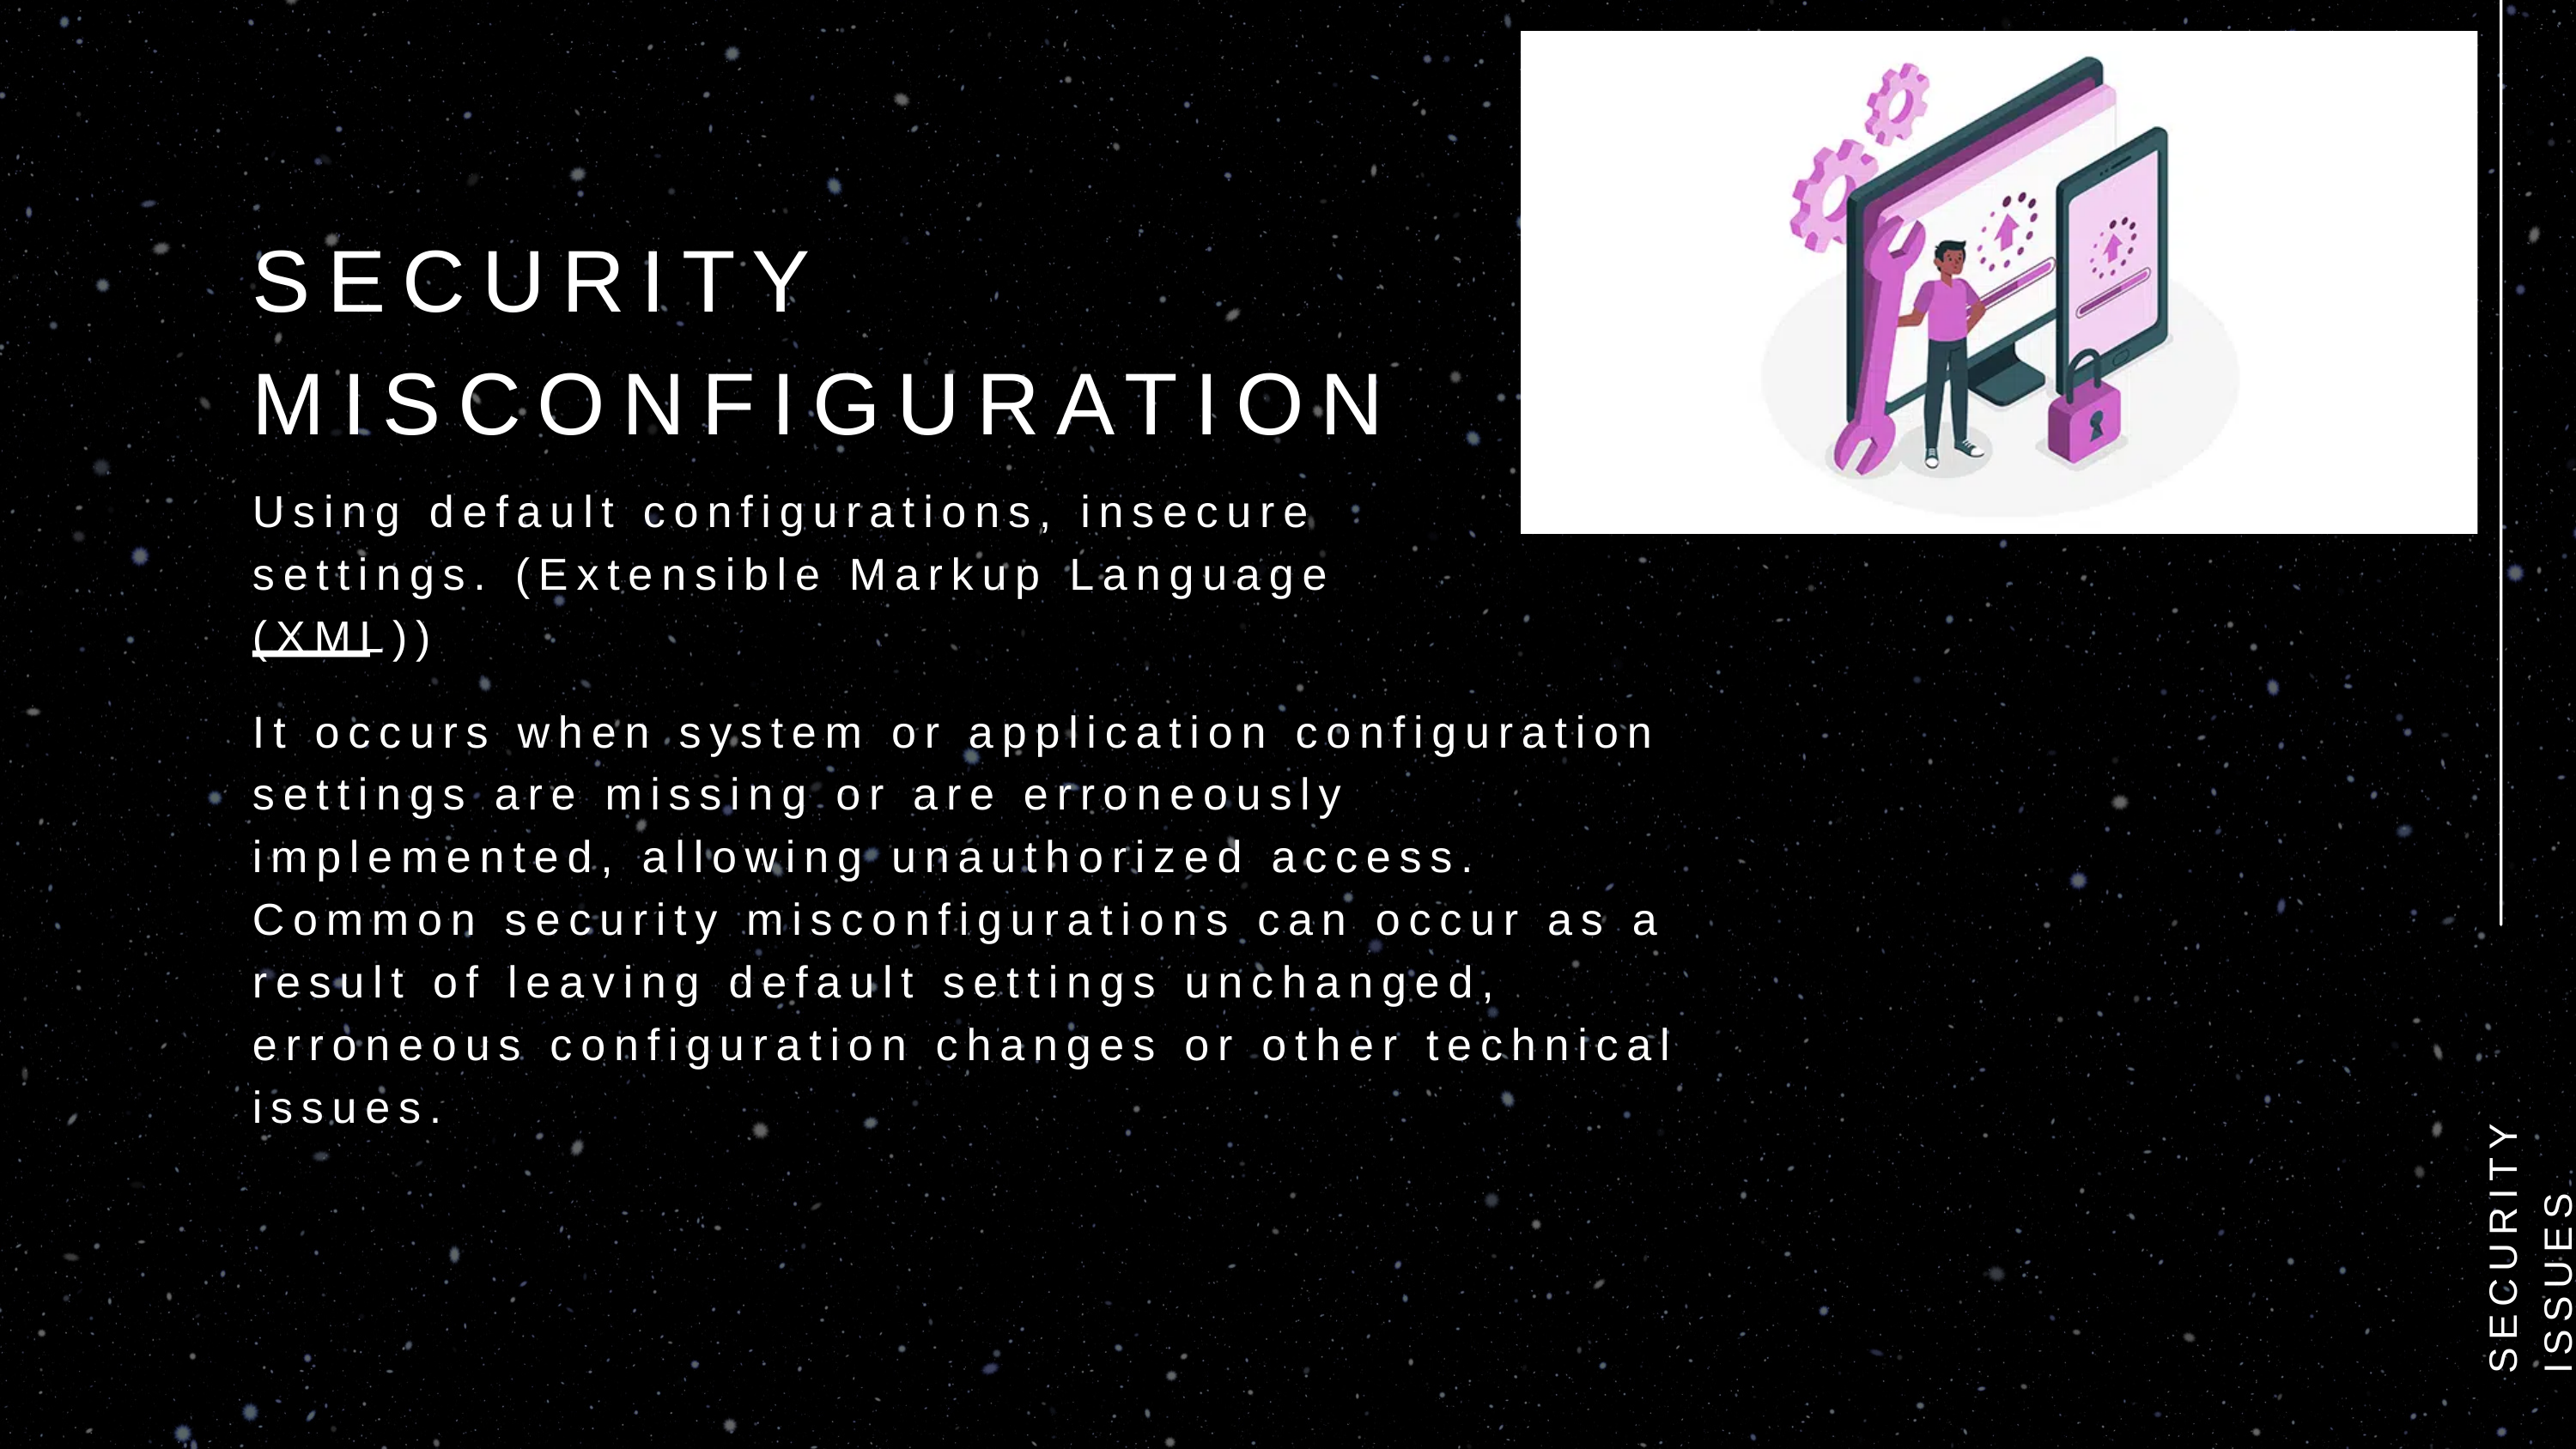

SECURITY MISCONFIGURATION
Using default configurations, insecure settings. (Extensible Markup Language (XML))

It occurs when system or application configuration settings are missing or are erroneously implemented, allowing unauthorized access.
Common security misconfigurations can occur as a result of leaving default settings unchanged, erroneous configuration changes or other technical issues.
SECURITY ISSUES